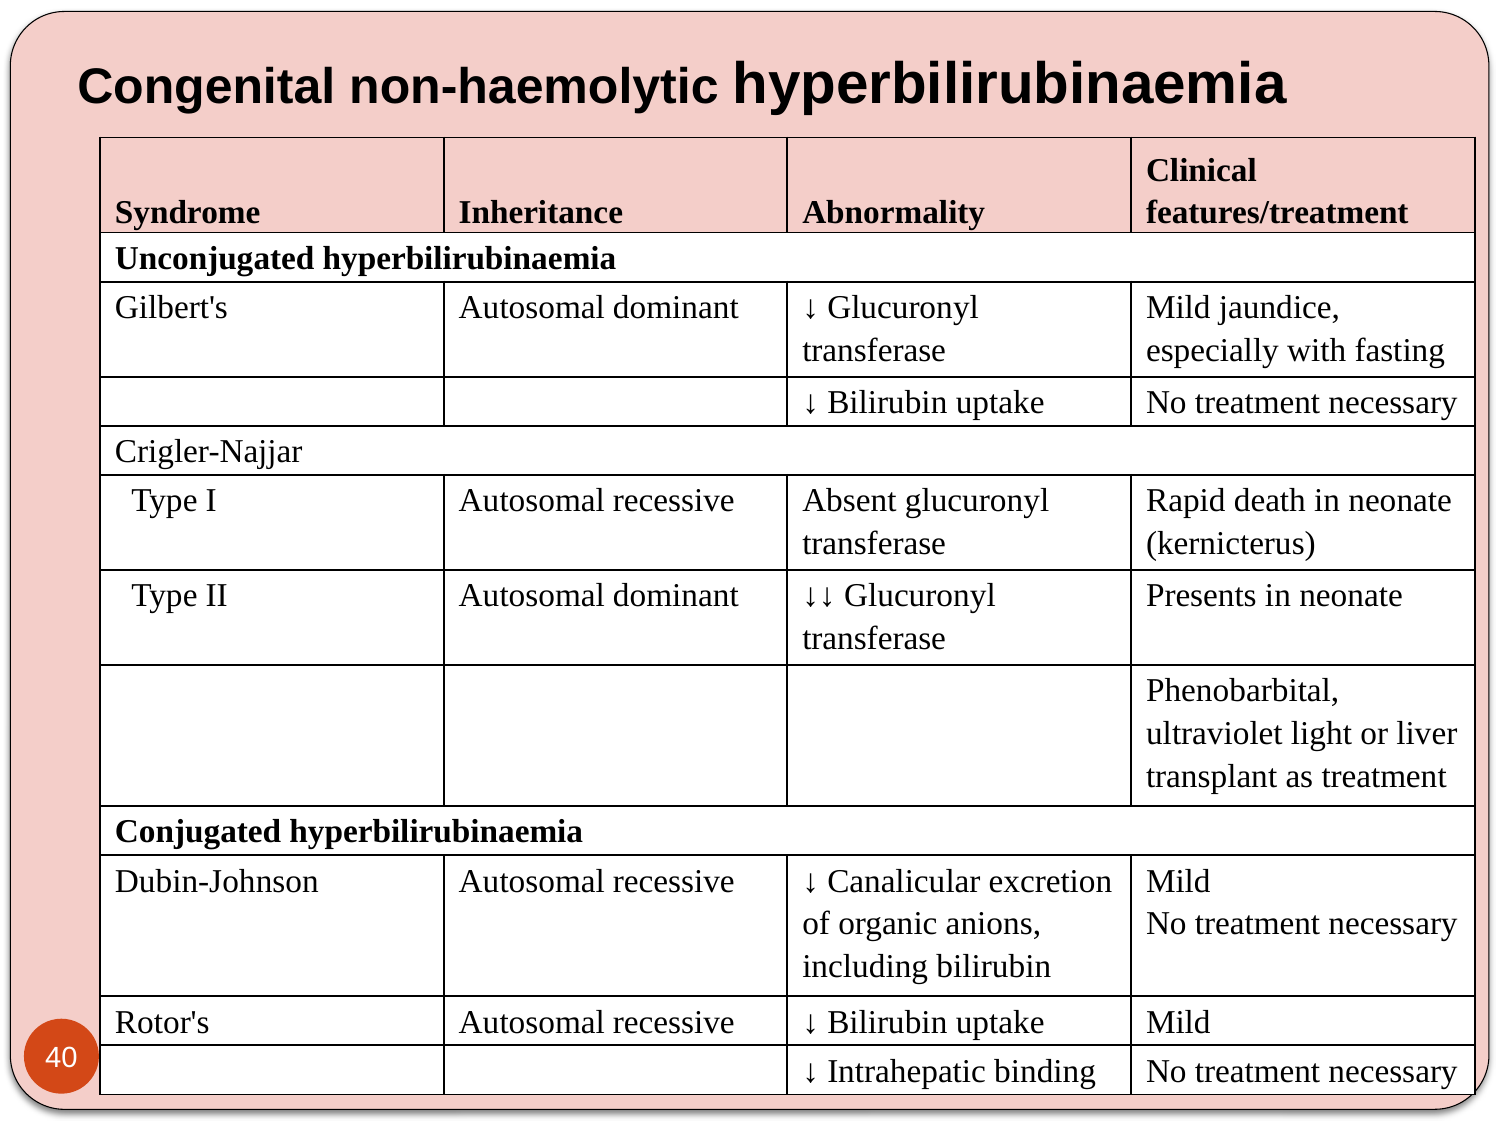

Congenital non-haemolytic hyperbilirubinaemia
| Syndrome | Inheritance | Abnormality | Clinical features/treatment |
| --- | --- | --- | --- |
| Unconjugated hyperbilirubinaemia |  |  |  |
| Gilbert's | Autosomal dominant | ↓ Glucuronyl transferase | Mild jaundice, especially with fasting |
|  |  | ↓ Bilirubin uptake | No treatment necessary |
| Crigler-Najjar |  |  |  |
| Type I | Autosomal recessive | Absent glucuronyl transferase | Rapid death in neonate (kernicterus) |
| Type II | Autosomal dominant | ↓↓ Glucuronyl transferase | Presents in neonate |
|  |  |  | Phenobarbital, ultraviolet light or liver transplant as treatment |
| Conjugated hyperbilirubinaemia |  |  |  |
| Dubin-Johnson | Autosomal recessive | ↓ Canalicular excretion of organic anions, including bilirubin | Mild No treatment necessary |
| Rotor's | Autosomal recessive | ↓ Bilirubin uptake | Mild |
|  |  | ↓ Intrahepatic binding | No treatment necessary |
40